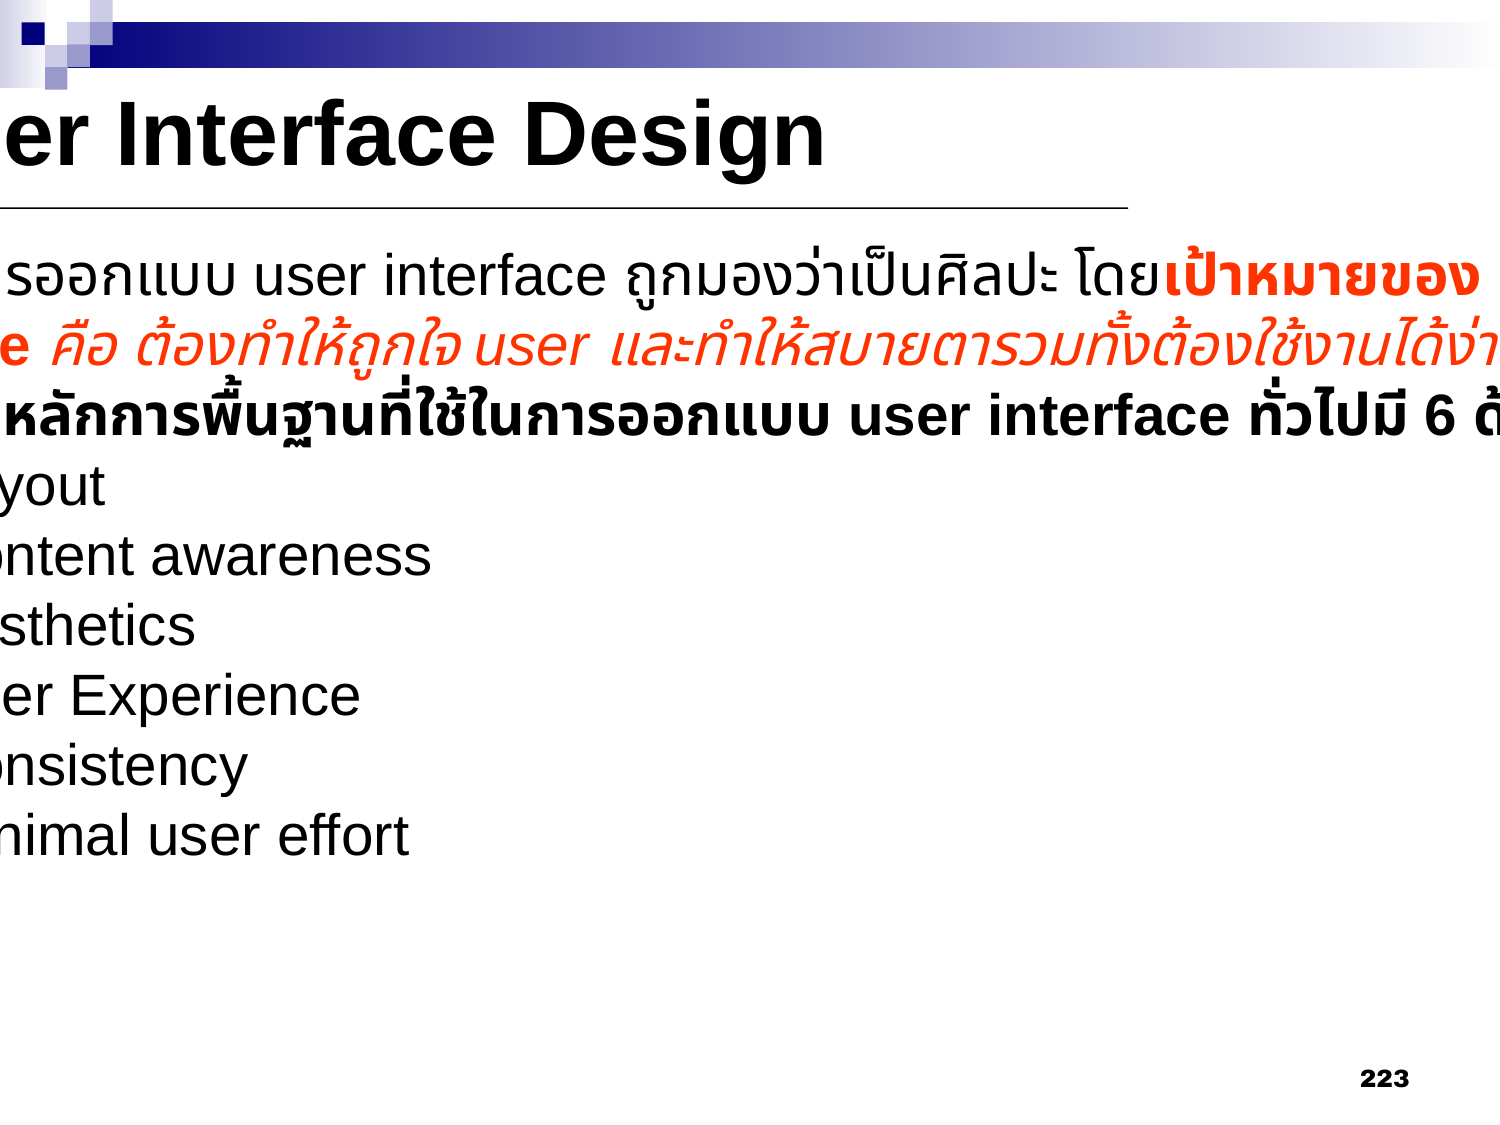

User Interface Design

       ในการออกแบบ user interface ถูกมองว่าเป็นศิลปะ โดยเป้าหมายของ
Interface คือ ต้องทำให้ถูกใจ user และทำให้สบายตารวมทั้งต้องใช้งานได้ง่ายอีกด้วย
        โดยหลักการพื้นฐานที่ใช้ในการออกแบบ user interface ทั่วไปมี 6 ด้าน ดังนี้
1) Layout
2) Content awareness
3) Aesthetics
4) User Experience
5) Consistency
6) Minimal user effort
223